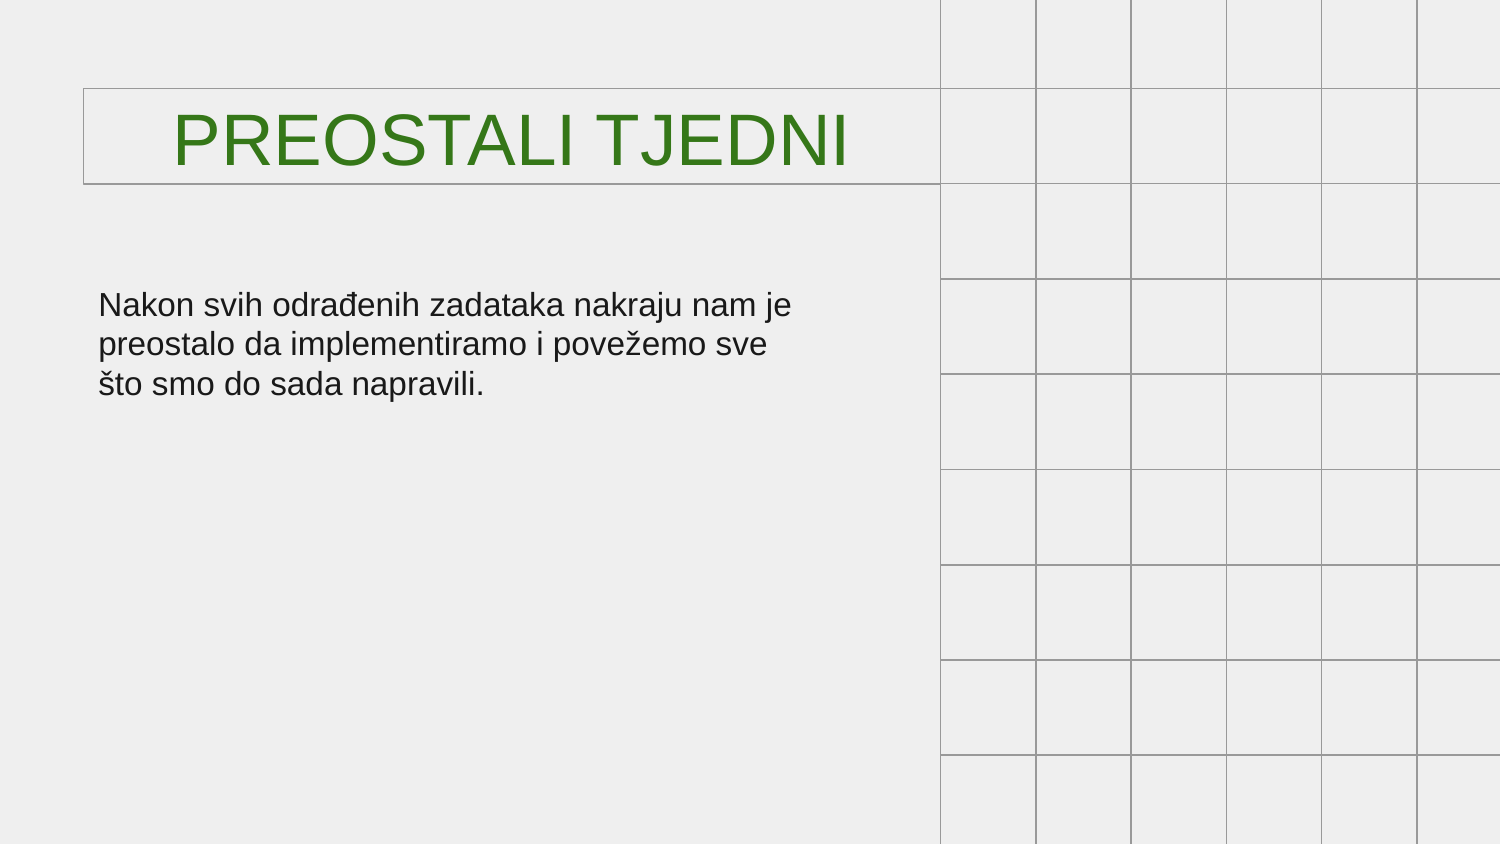

PREOSTALI TJEDNI
Nakon svih odrađenih zadataka nakraju nam je preostalo da implementiramo i povežemo sve što smo do sada napravili.